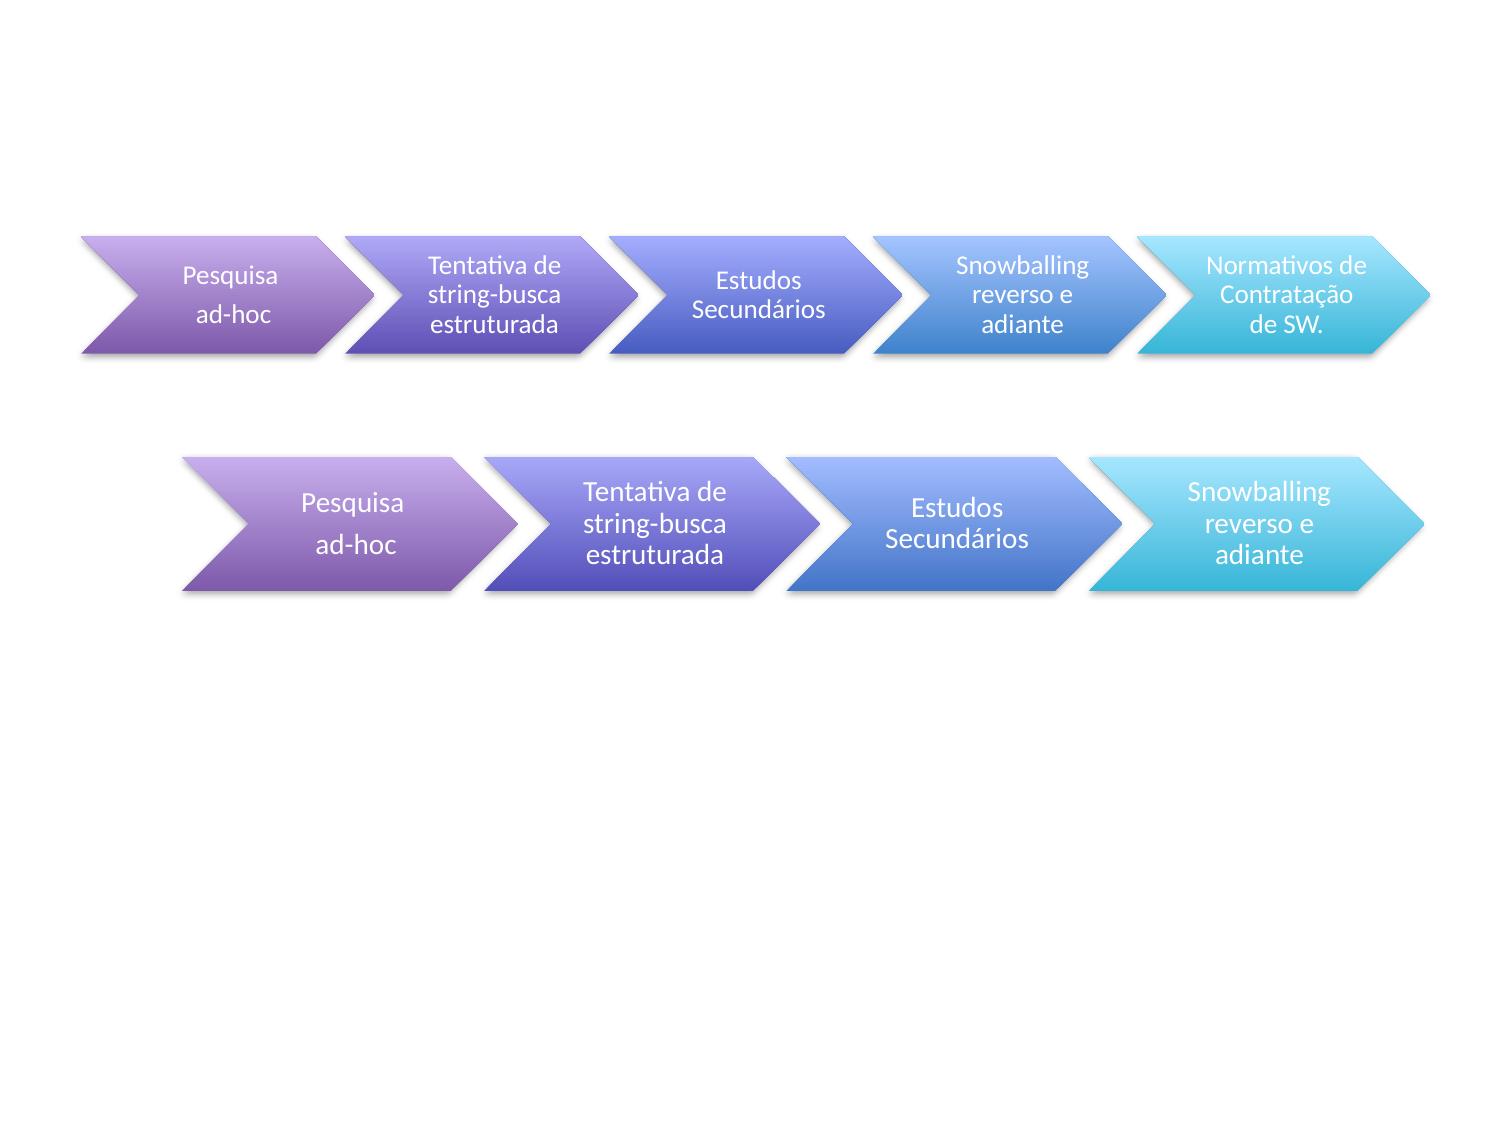

Pesquisa
 ad-hoc
Tentativa de string-busca estruturada
Estudos Secundários
Snowballing reverso e adiante
Normativos de Contratação de SW.
Pesquisa
 ad-hoc
Tentativa de string-busca estruturada
Estudos Secundários
Snowballing reverso e adiante